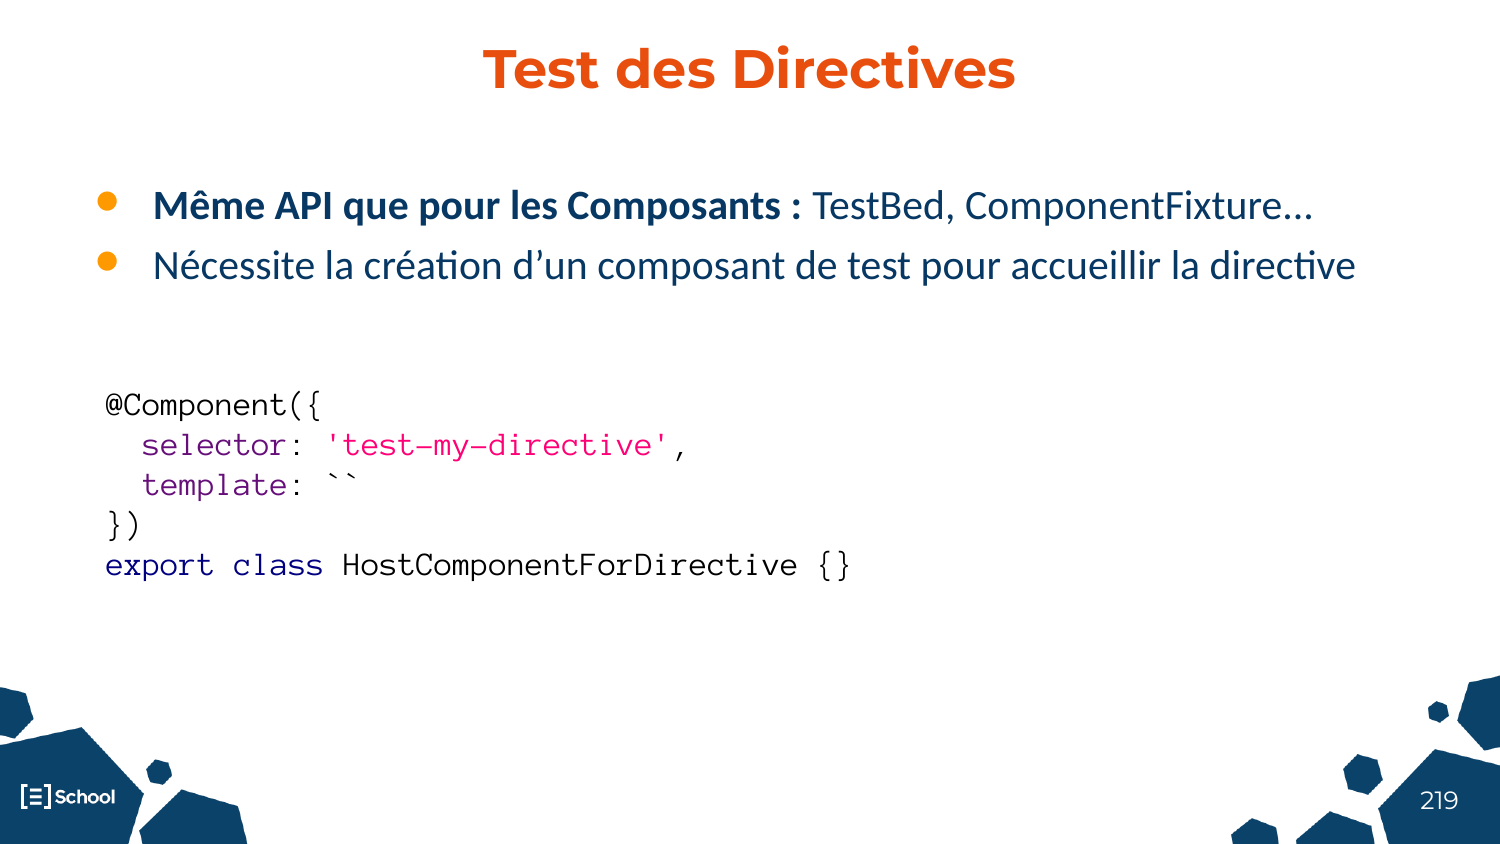

Test des Directives
Même API que pour les Composants : TestBed, ComponentFixture...
Nécessite la création d’un composant de test pour accueillir la directive
@Component({
  selector: 'test-my-directive',
  template: ``
})
export class HostComponentForDirective {}

219